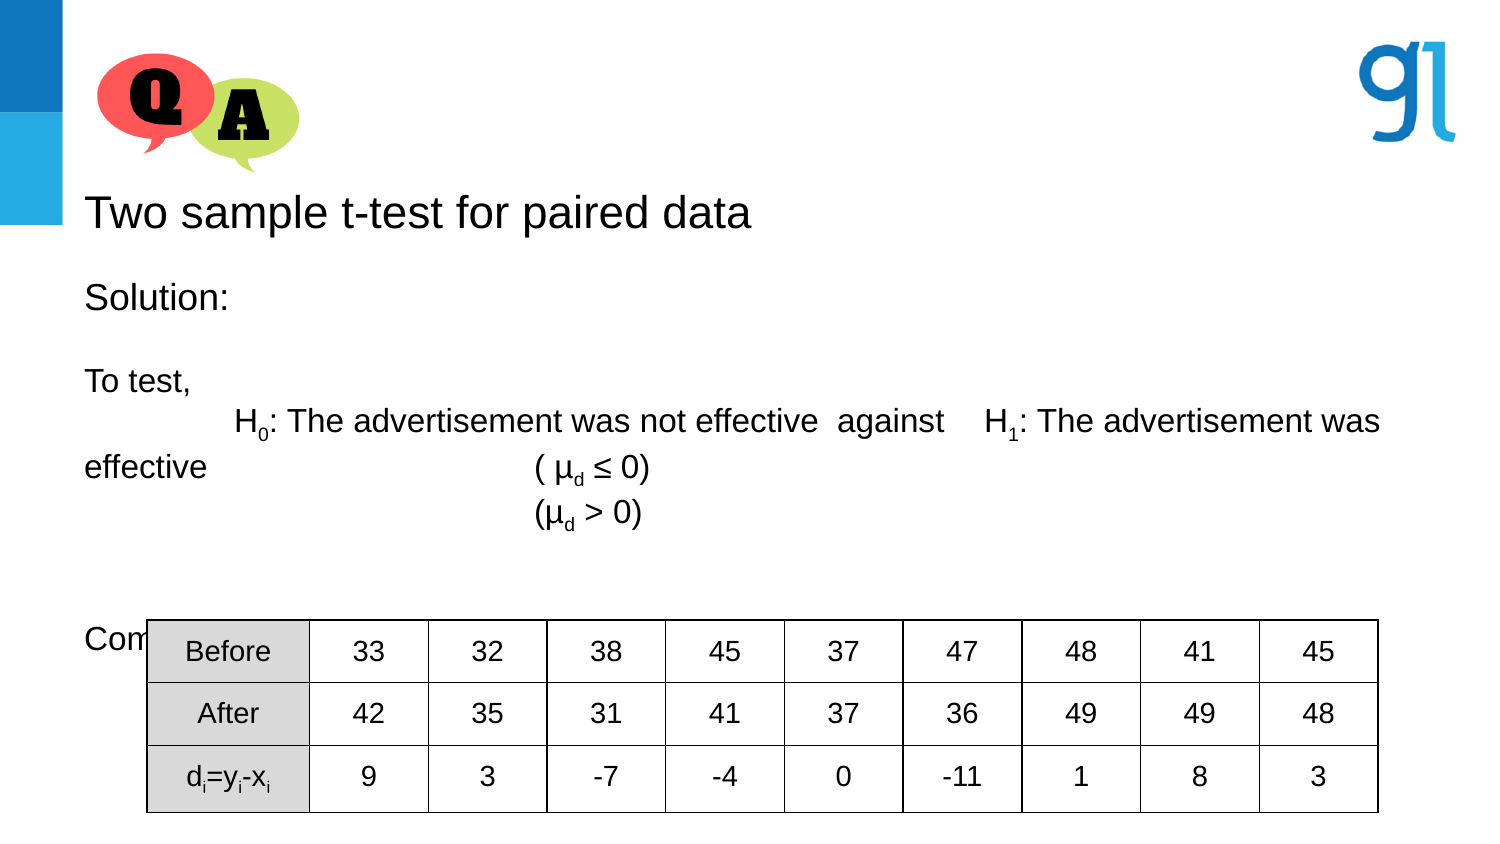

Two sample t-test for paired data
Solution:
To test,
	H0: The advertisement was not effective  against	H1: The advertisement was effective  	 		( µd ≤ 0)					        				(µd > 0)
Compute di

| Before | 33 | 32 | 38 | 45 | 37 | 47 | 48 | 41 | 45 |
| --- | --- | --- | --- | --- | --- | --- | --- | --- | --- |
| After | 42 | 35 | 31 | 41 | 37 | 36 | 49 | 49 | 48 |
| di=yi-xi | 9 | 3 | -7 | -4 | 0 | -11 | 1 | 8 | 3 |